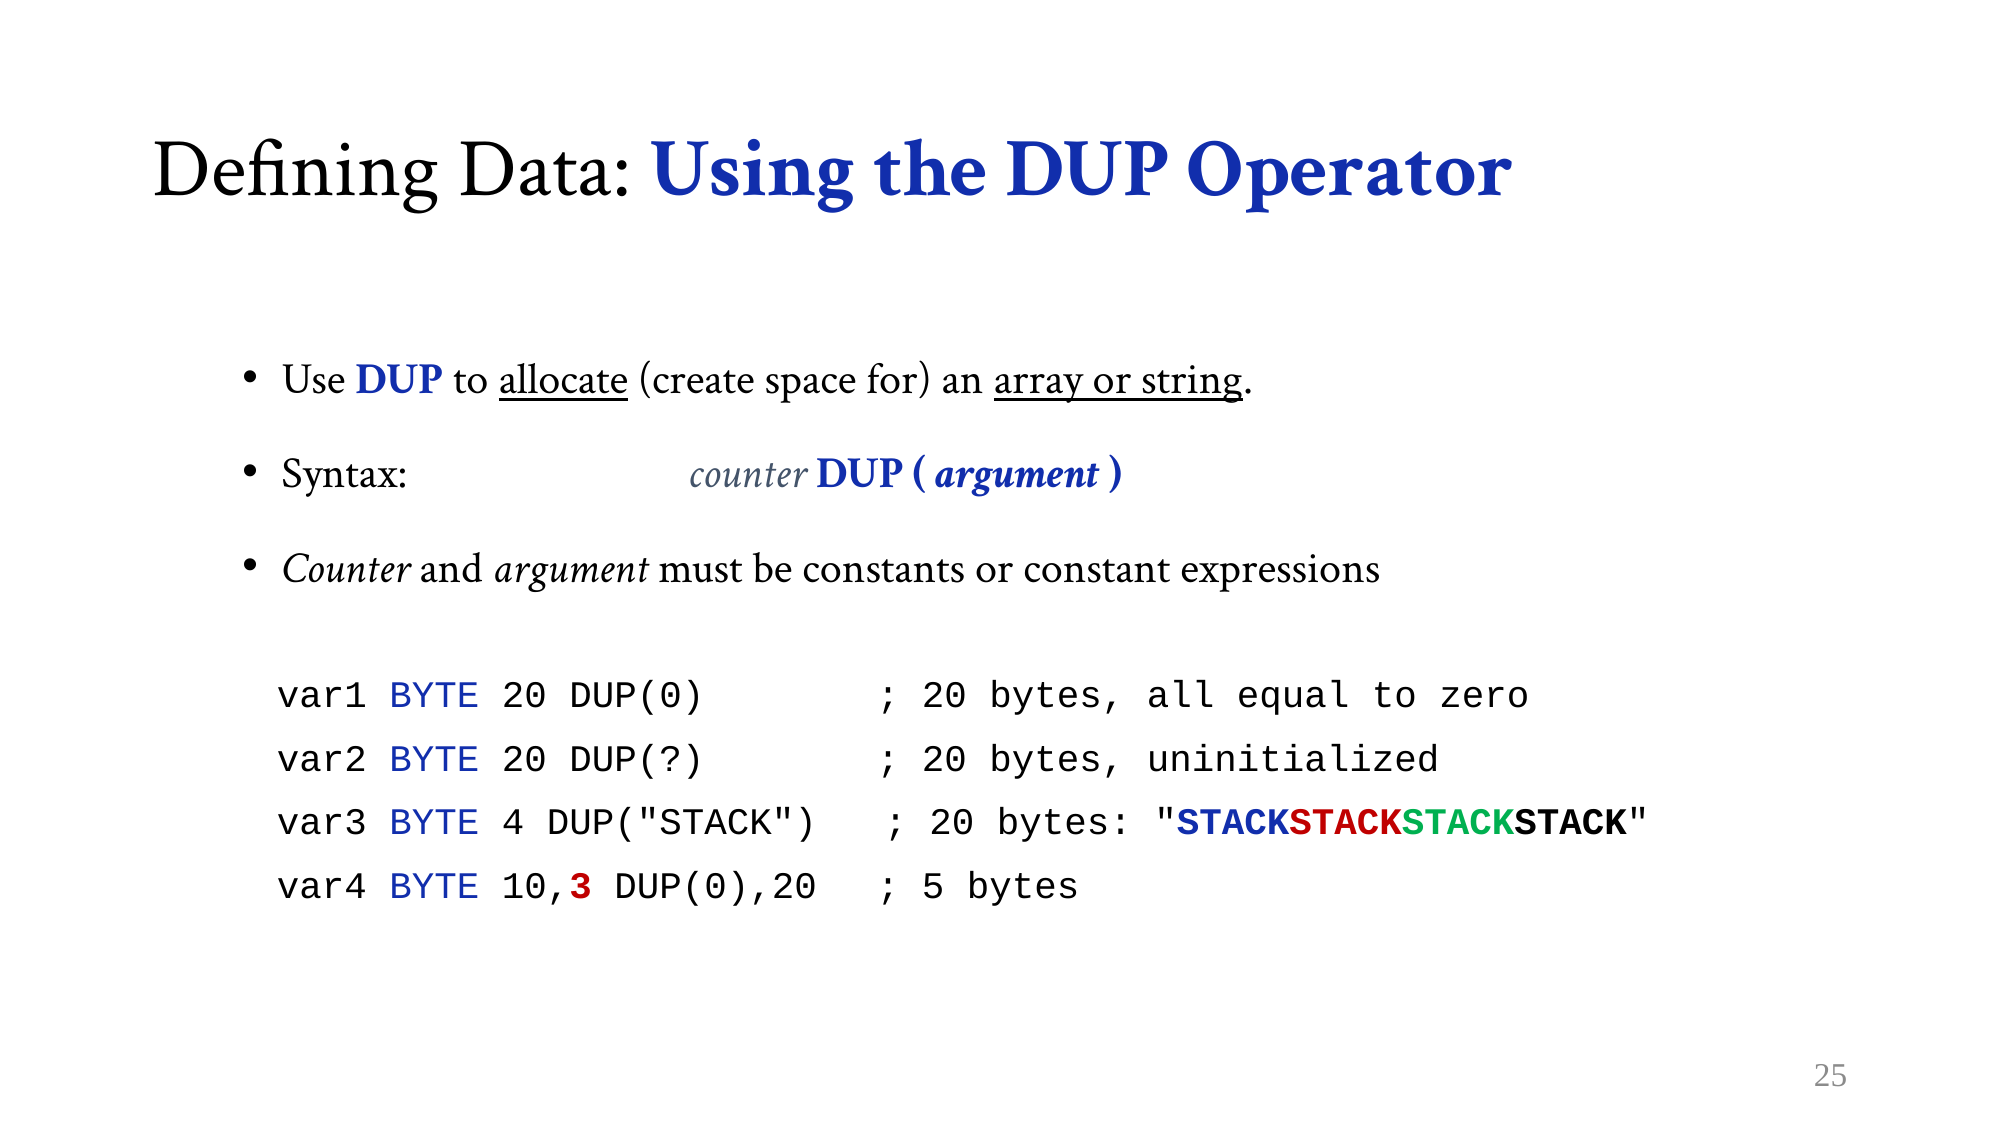

# Defining Data: Using the DUP Operator
 Use DUP to allocate (create space for) an array or string.
 Syntax:                            counter DUP ( argument )
 Counter and argument must be constants or constant expressions
var1 BYTE 20 DUP(0)	; 20 bytes, all equal to zero
var2 BYTE 20 DUP(?)	; 20 bytes, uninitialized
var3 BYTE 4 DUP("STACK")   ; 20 bytes: "STACKSTACKSTACKSTACK"
var4 BYTE 10,3 DUP(0),20	; 5 bytes
25